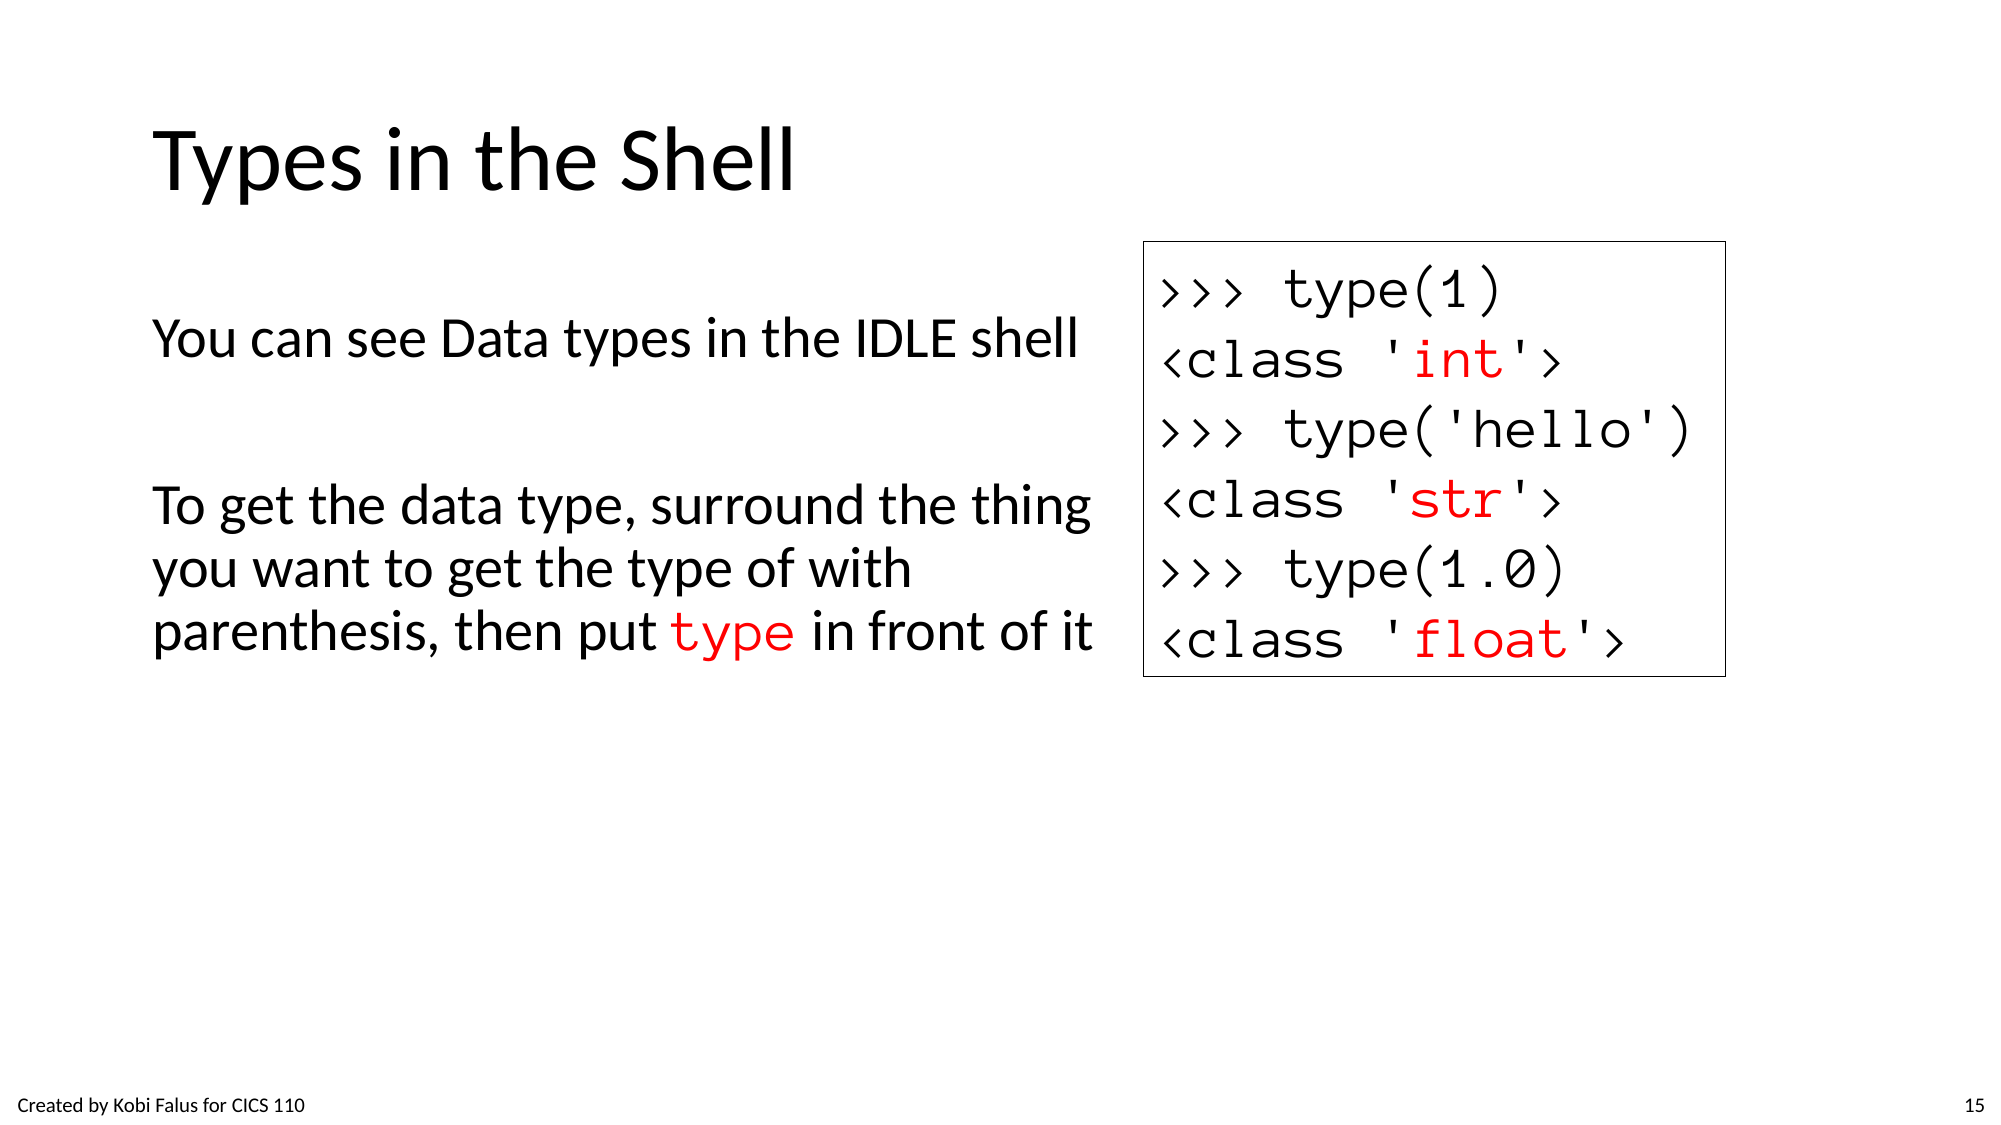

# Types in the Shell
>>> type(1)
<class 'int'>
>>> type('hello')
<class 'str'>
>>> type(1.0)
<class 'float'>
You can see Data types in the IDLE shell

To get the data type, surround the thing you want to get the type of with parenthesis, then put type in front of it